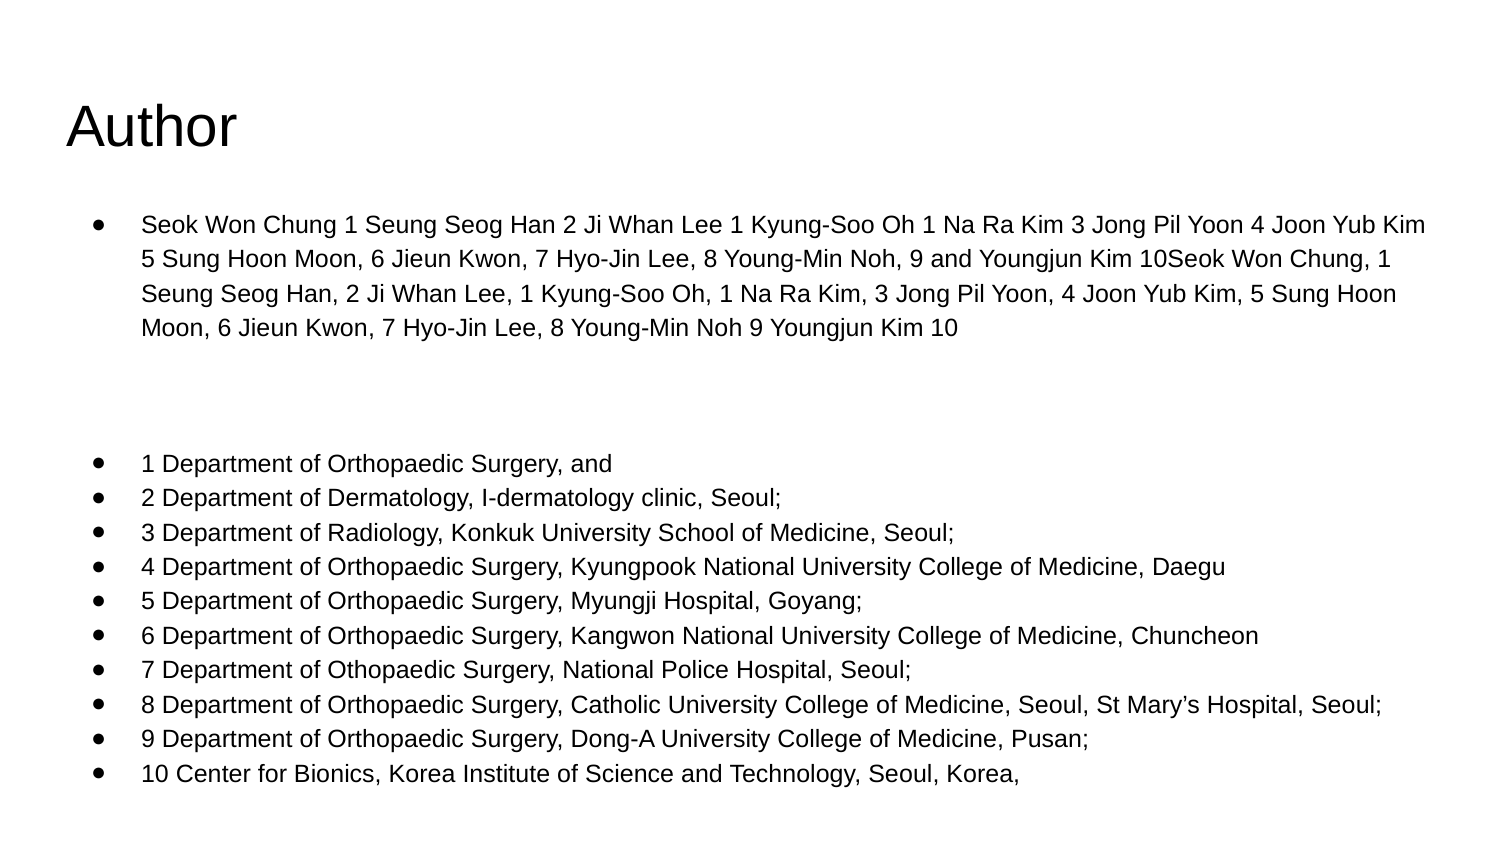

# Author
Seok Won Chung 1 Seung Seog Han 2 Ji Whan Lee 1 Kyung-Soo Oh 1 Na Ra Kim 3 Jong Pil Yoon 4 Joon Yub Kim 5 Sung Hoon Moon, 6 Jieun Kwon, 7 Hyo-Jin Lee, 8 Young-Min Noh, 9 and Youngjun Kim 10Seok Won Chung, 1 Seung Seog Han, 2 Ji Whan Lee, 1 Kyung-Soo Oh, 1 Na Ra Kim, 3 Jong Pil Yoon, 4 Joon Yub Kim, 5 Sung Hoon Moon, 6 Jieun Kwon, 7 Hyo-Jin Lee, 8 Young-Min Noh 9 Youngjun Kim 10

1 Department of Orthopaedic Surgery, and
2 Department of Dermatology, I-dermatology clinic, Seoul;
3 Department of Radiology, Konkuk University School of Medicine, Seoul;
4 Department of Orthopaedic Surgery, Kyungpook National University College of Medicine, Daegu
5 Department of Orthopaedic Surgery, Myungji Hospital, Goyang;
6 Department of Orthopaedic Surgery, Kangwon National University College of Medicine, Chuncheon
7 Department of Othopaedic Surgery, National Police Hospital, Seoul;
8 Department of Orthopaedic Surgery, Catholic University College of Medicine, Seoul, St Mary’s Hospital, Seoul;
9 Department of Orthopaedic Surgery, Dong-A University College of Medicine, Pusan;
10 Center for Bionics, Korea Institute of Science and Technology, Seoul, Korea,